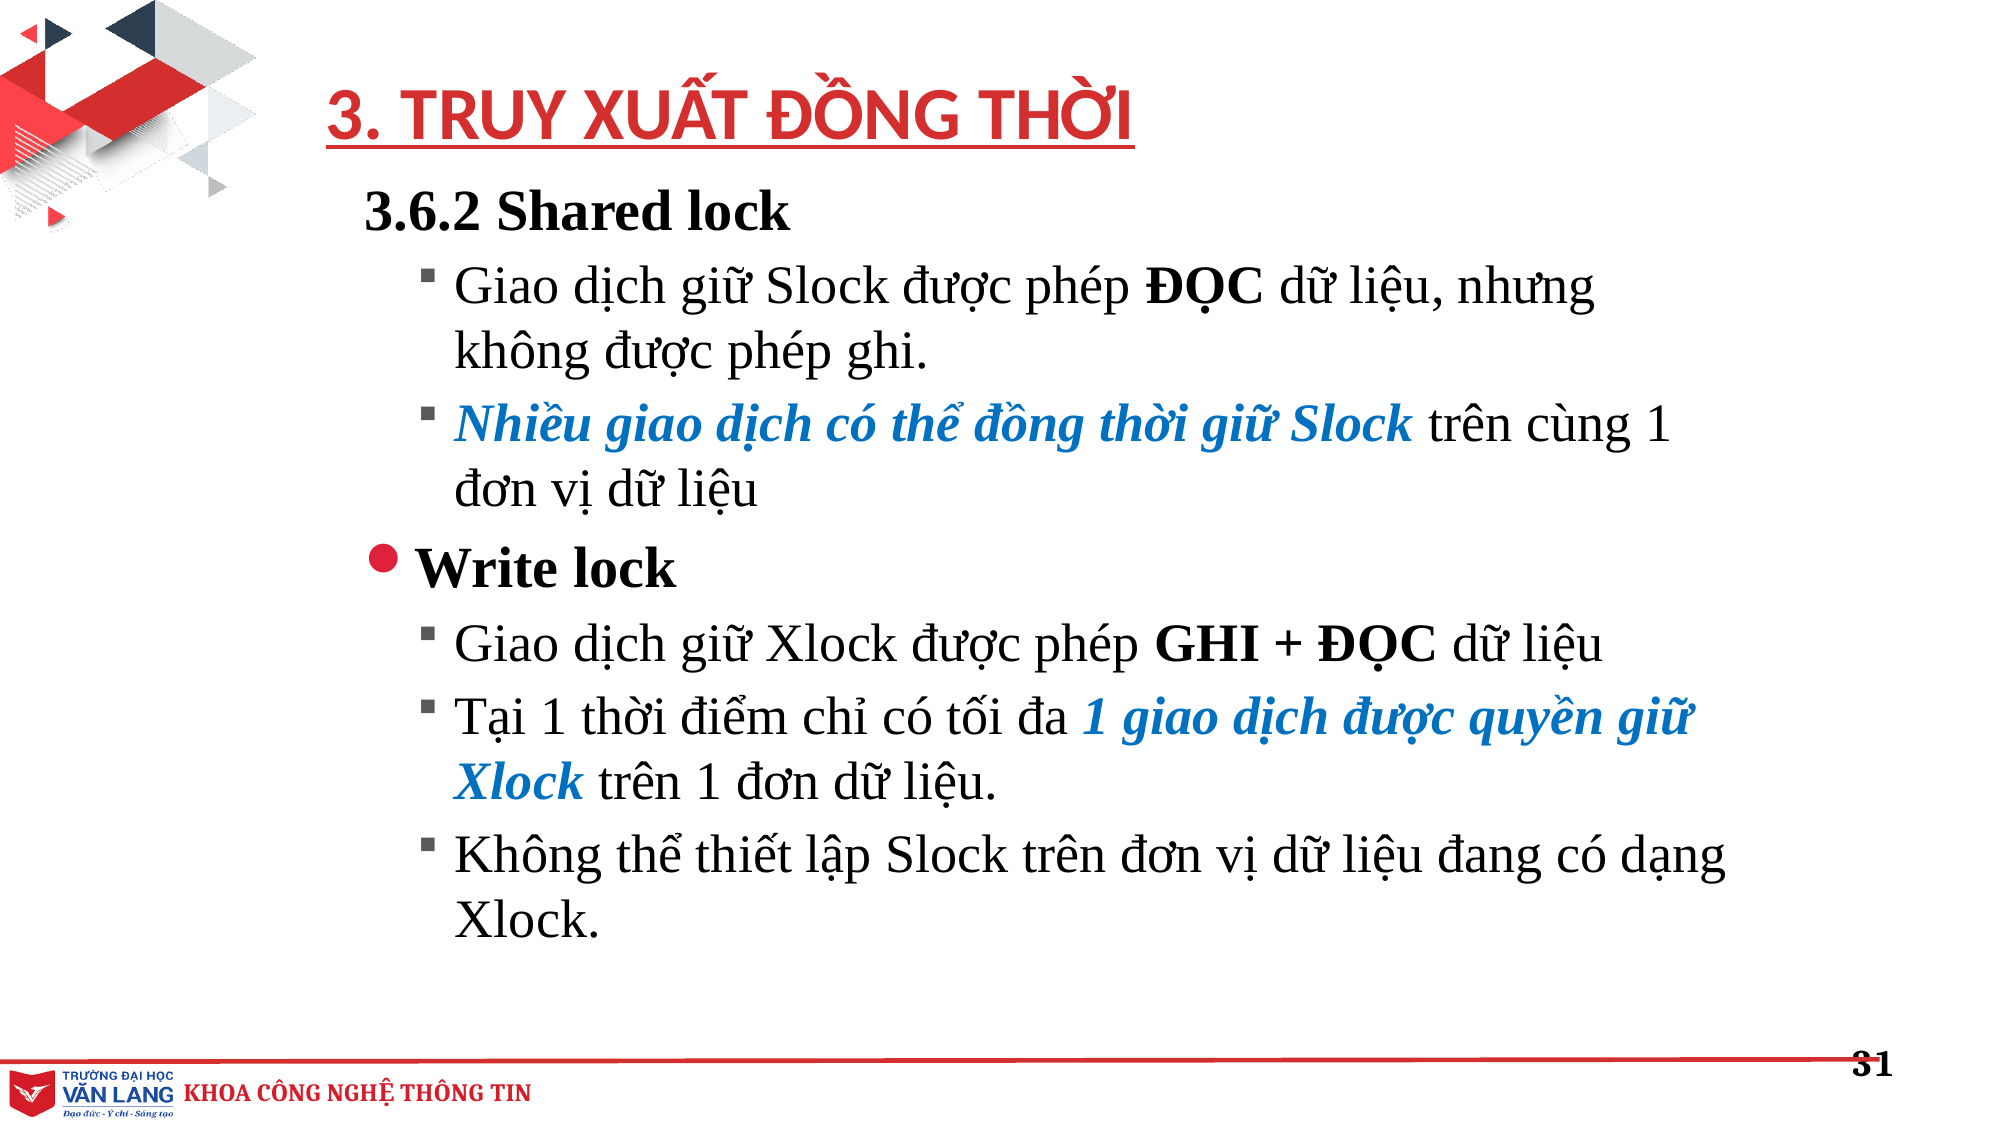

3. TRUY XUẤT ĐỒNG THỜI

3.6.2 Shared lock
Giao dịch giữ Slock được phép ĐỌC dữ liệu, nhưng không được phép ghi.
Nhiều giao dịch có thể đồng thời giữ Slock trên cùng 1 đơn vị dữ liệu
Write lock
Giao dịch giữ Xlock được phép GHI + ĐỌC dữ liệu
Tại 1 thời điểm chỉ có tối đa 1 giao dịch được quyền giữ Xlock trên 1 đơn dữ liệu.
Không thể thiết lập Slock trên đơn vị dữ liệu đang có dạng Xlock.